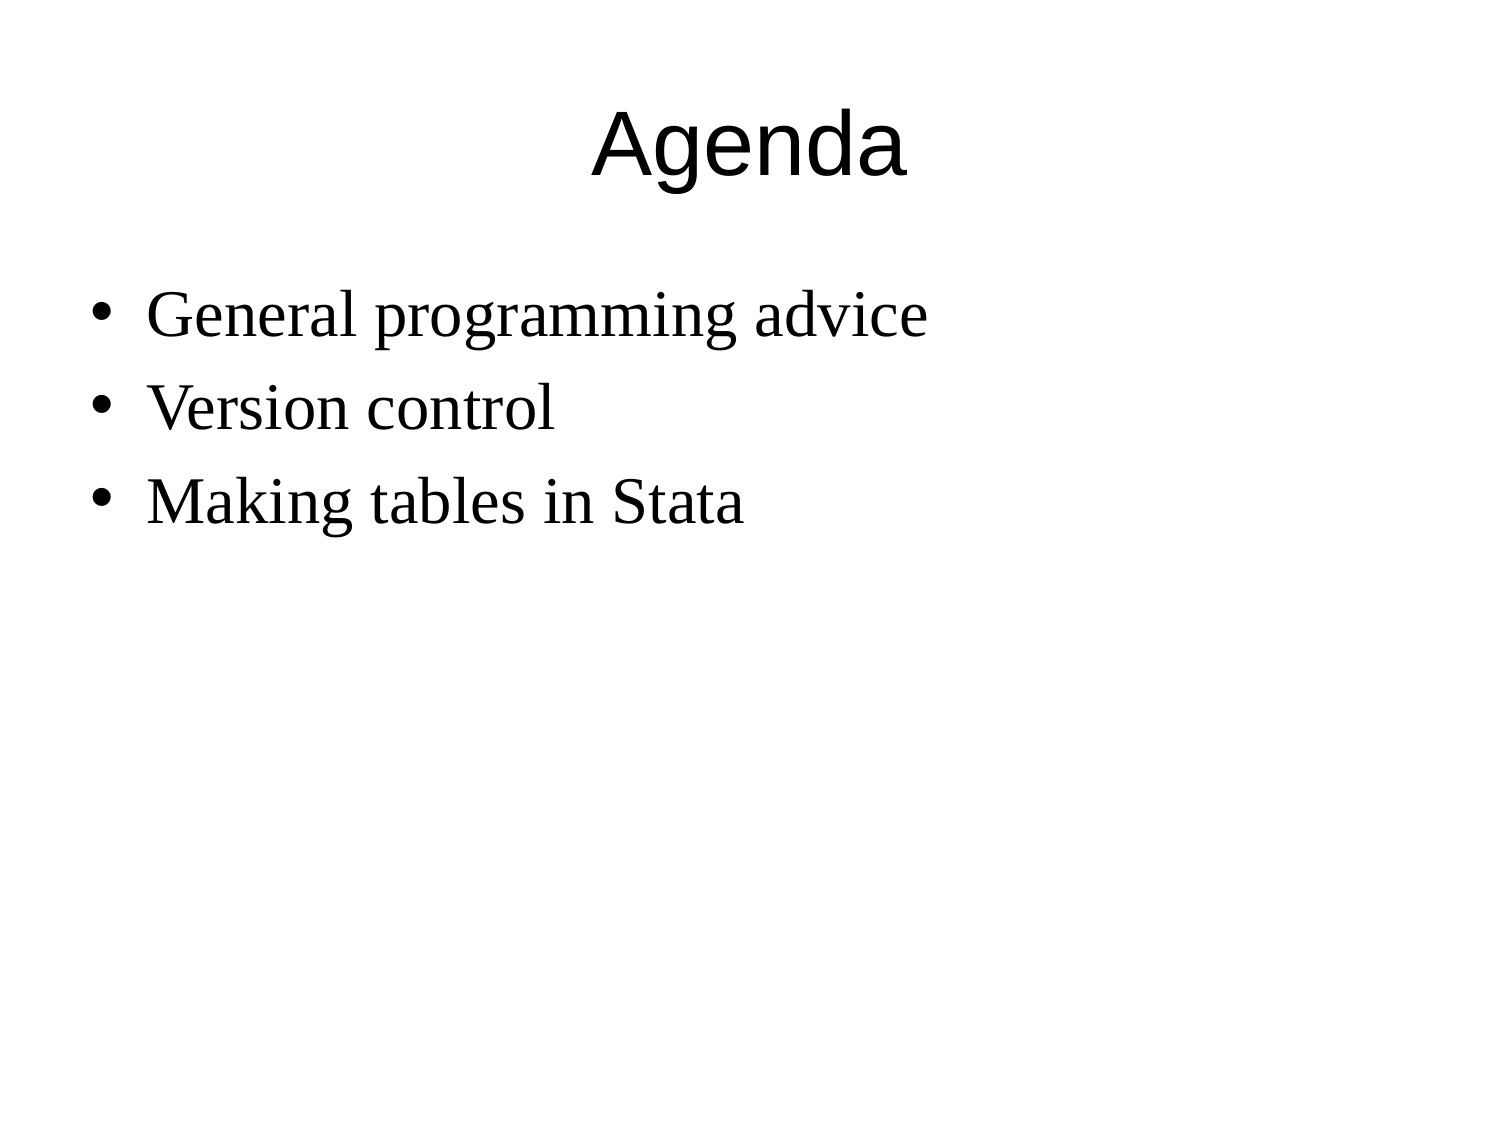

# Agenda
General programming advice
Version control
Making tables in Stata